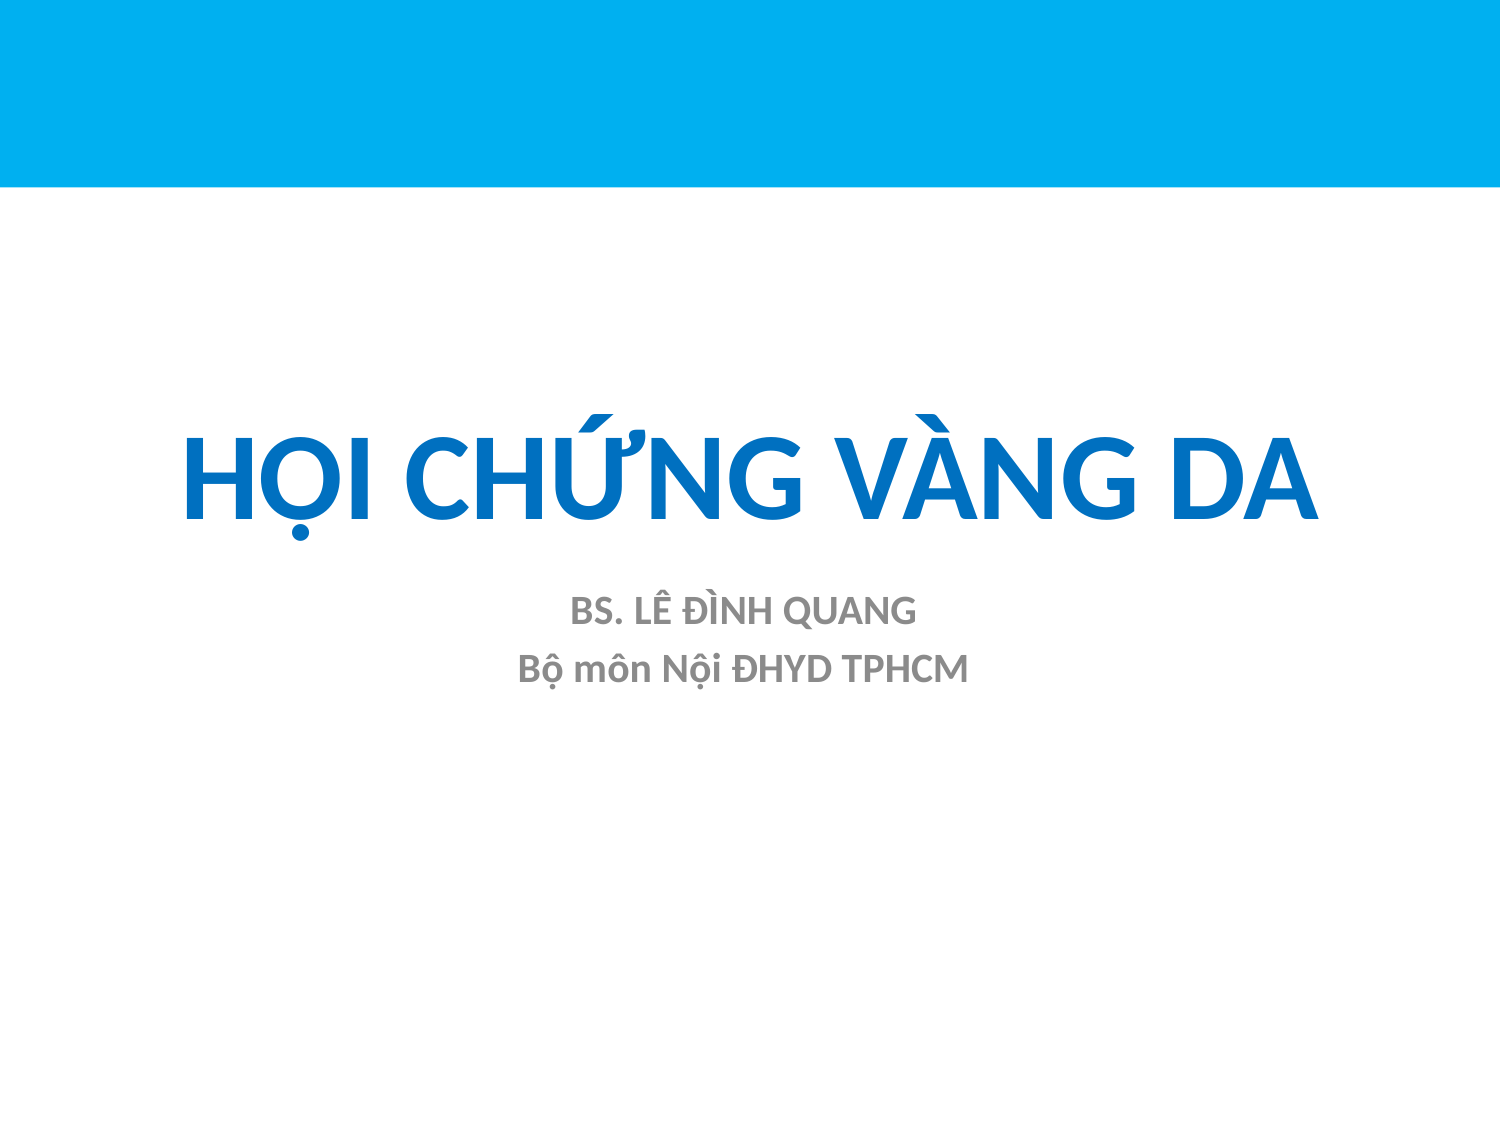

# HỘI CHỨNG VÀNG DA
BS. LÊ ĐÌNH QUANG
Bộ môn Nội ĐHYD TPHCM